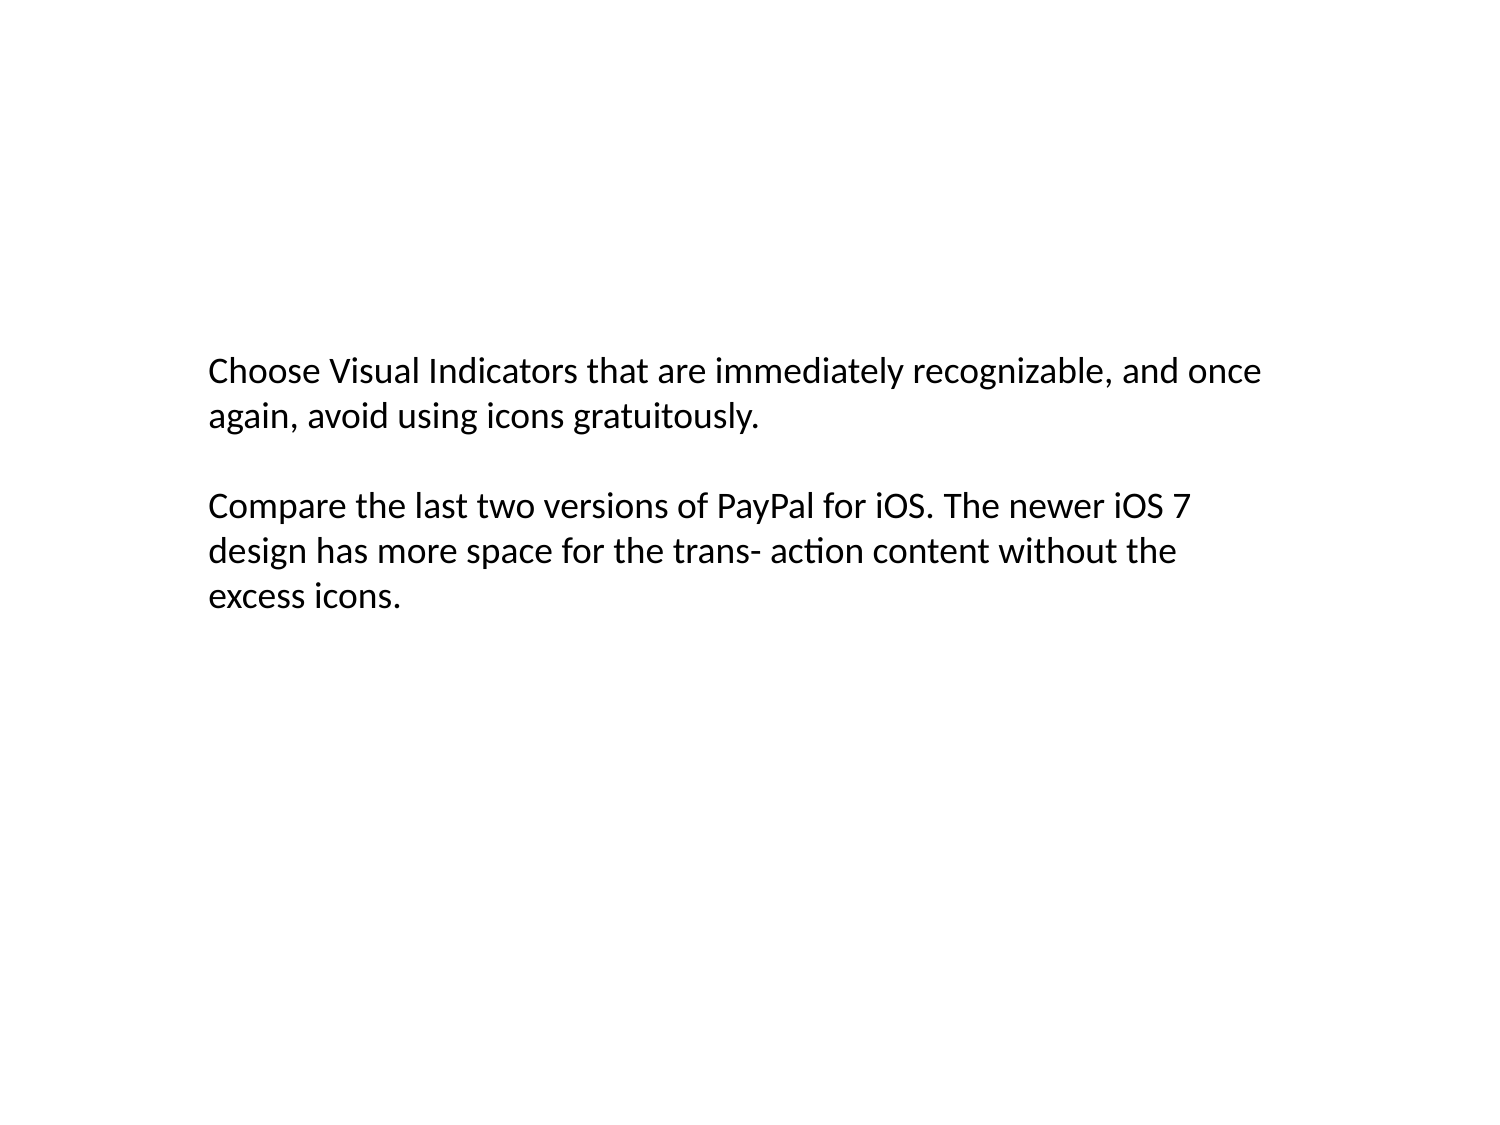

Choose Visual Indicators that are immediately recognizable, and once again, avoid using icons gratuitously.

Compare the last two versions of PayPal for iOS. The newer iOS 7 design has more space for the trans- action content without the excess icons.